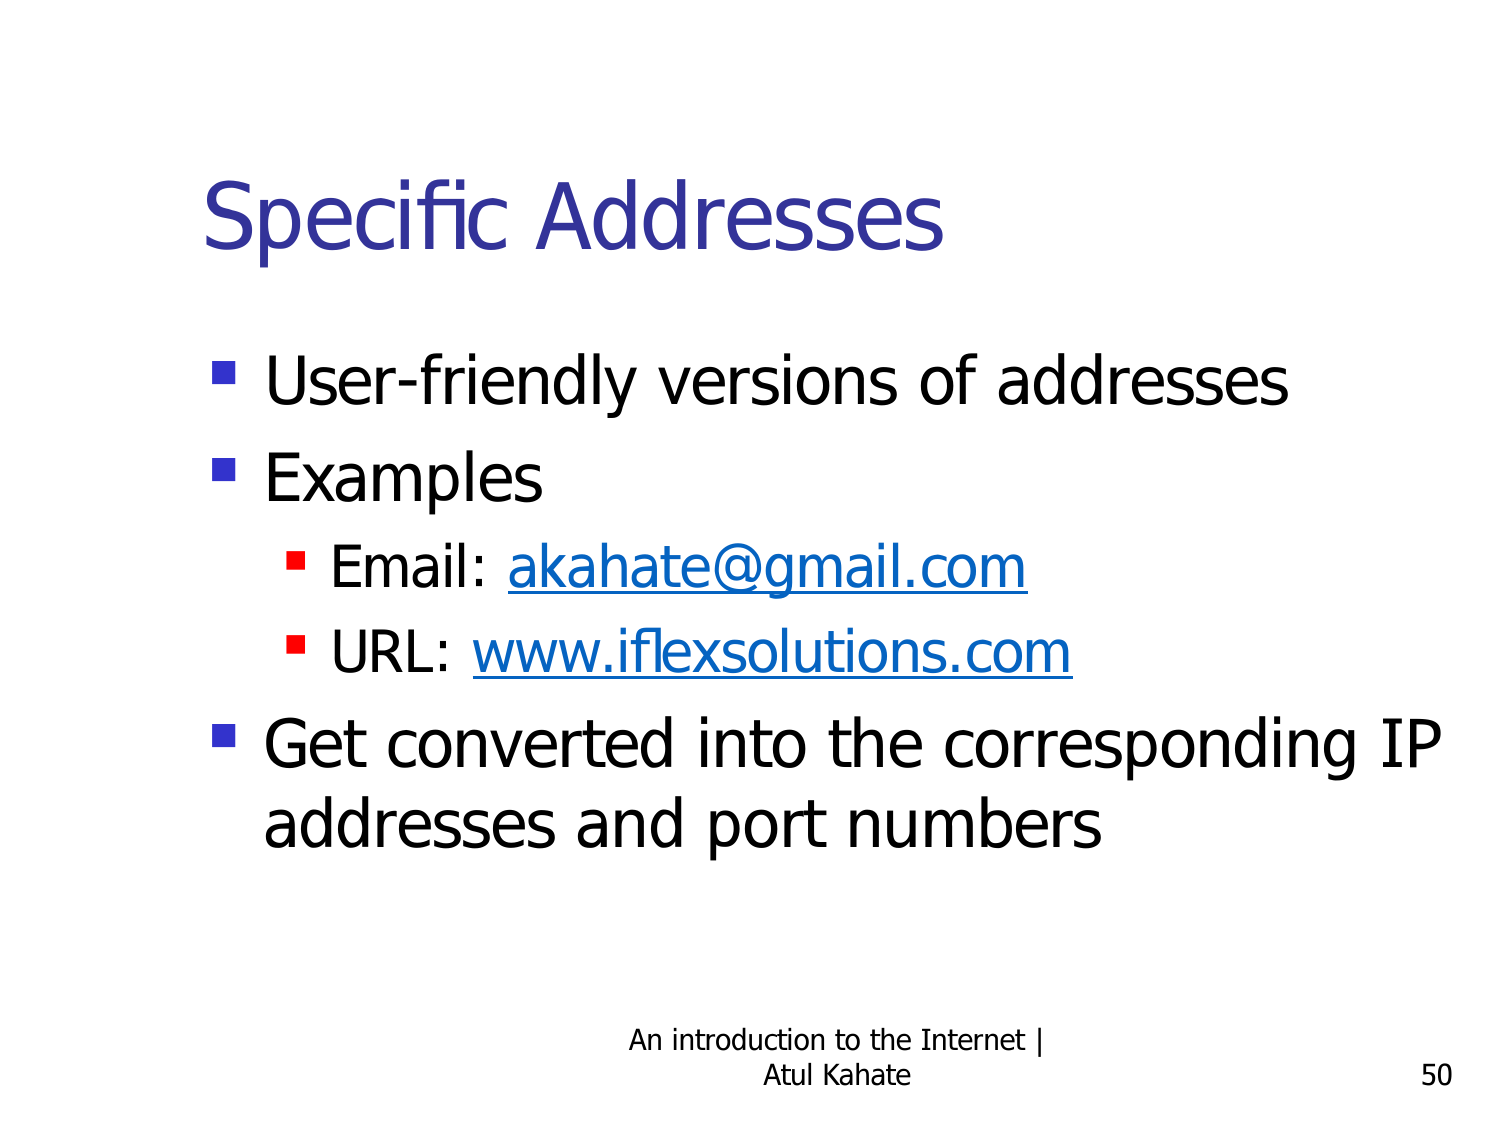

Specific Addresses
User-friendly versions of addresses
Examples
Email: akahate@gmail.com
URL: www.iflexsolutions.com
Get converted into the corresponding IP addresses and port numbers
An introduction to the Internet | Atul Kahate
50